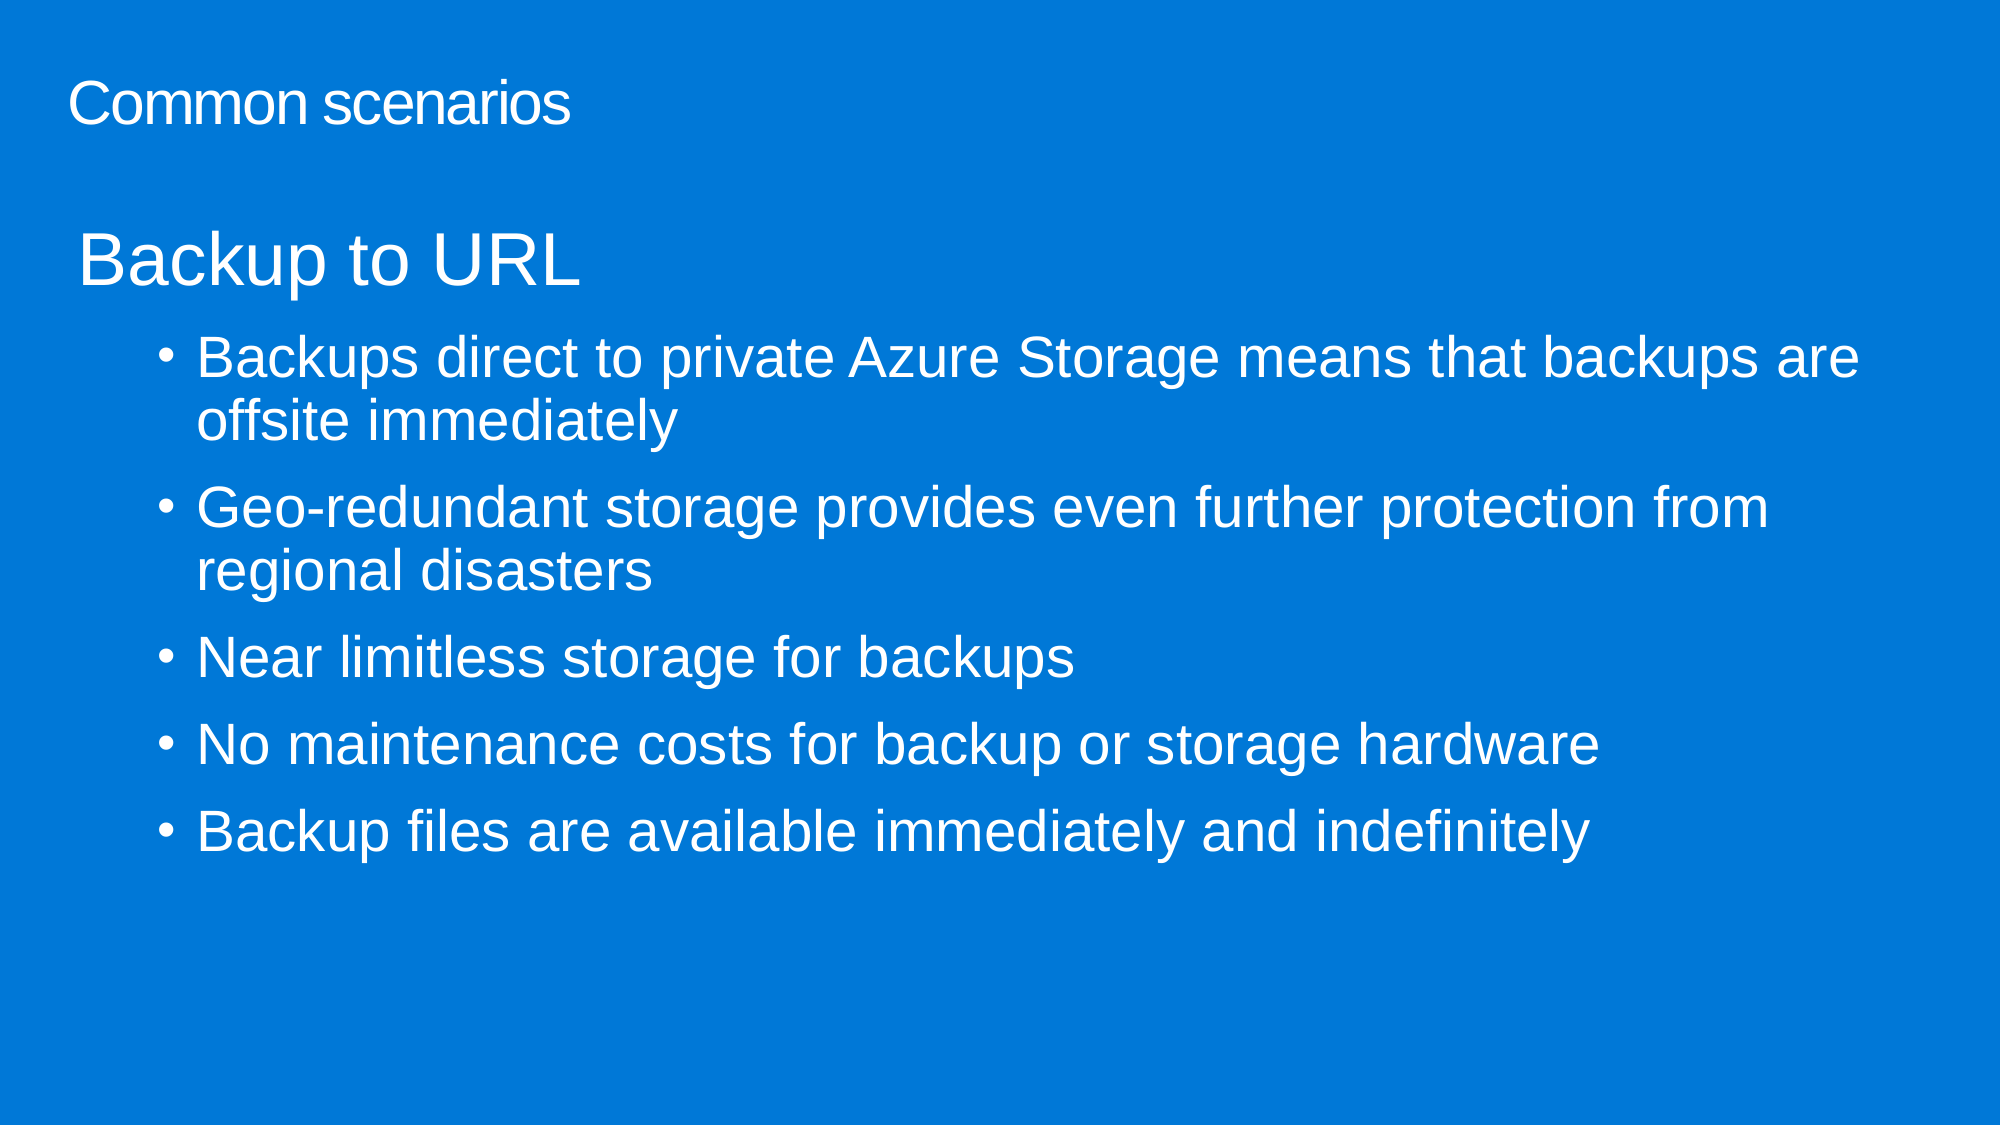

# Common scenarios
Backup to URL
Backups direct to private Azure Storage means that backups are offsite immediately
Geo-redundant storage provides even further protection from regional disasters
Near limitless storage for backups
No maintenance costs for backup or storage hardware
Backup files are available immediately and indefinitely